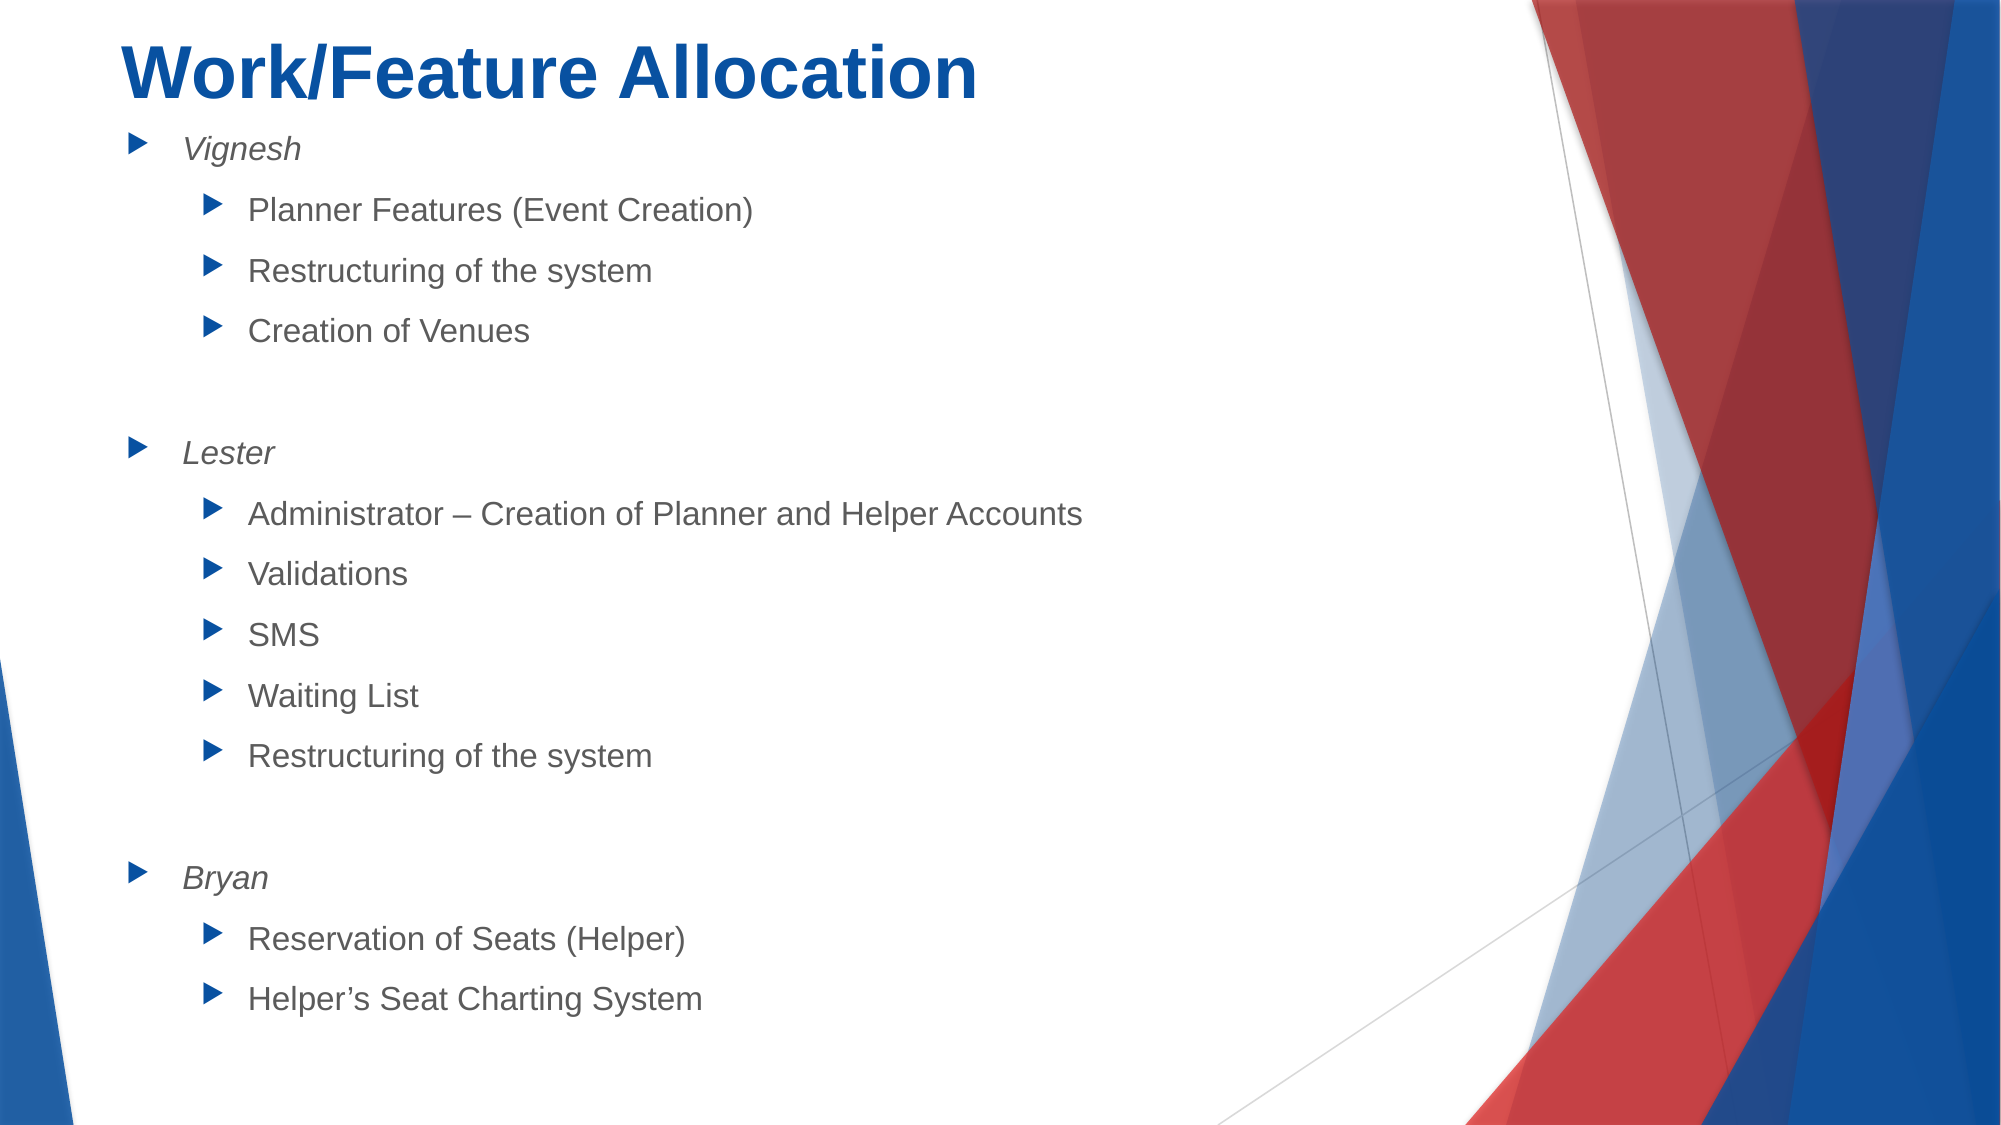

# Work/Feature Allocation
Vignesh
Planner Features (Event Creation)
Restructuring of the system
Creation of Venues

Lester
Administrator – Creation of Planner and Helper Accounts
Validations
SMS
Waiting List
Restructuring of the system

Bryan
Reservation of Seats (Helper)
Helper’s Seat Charting System